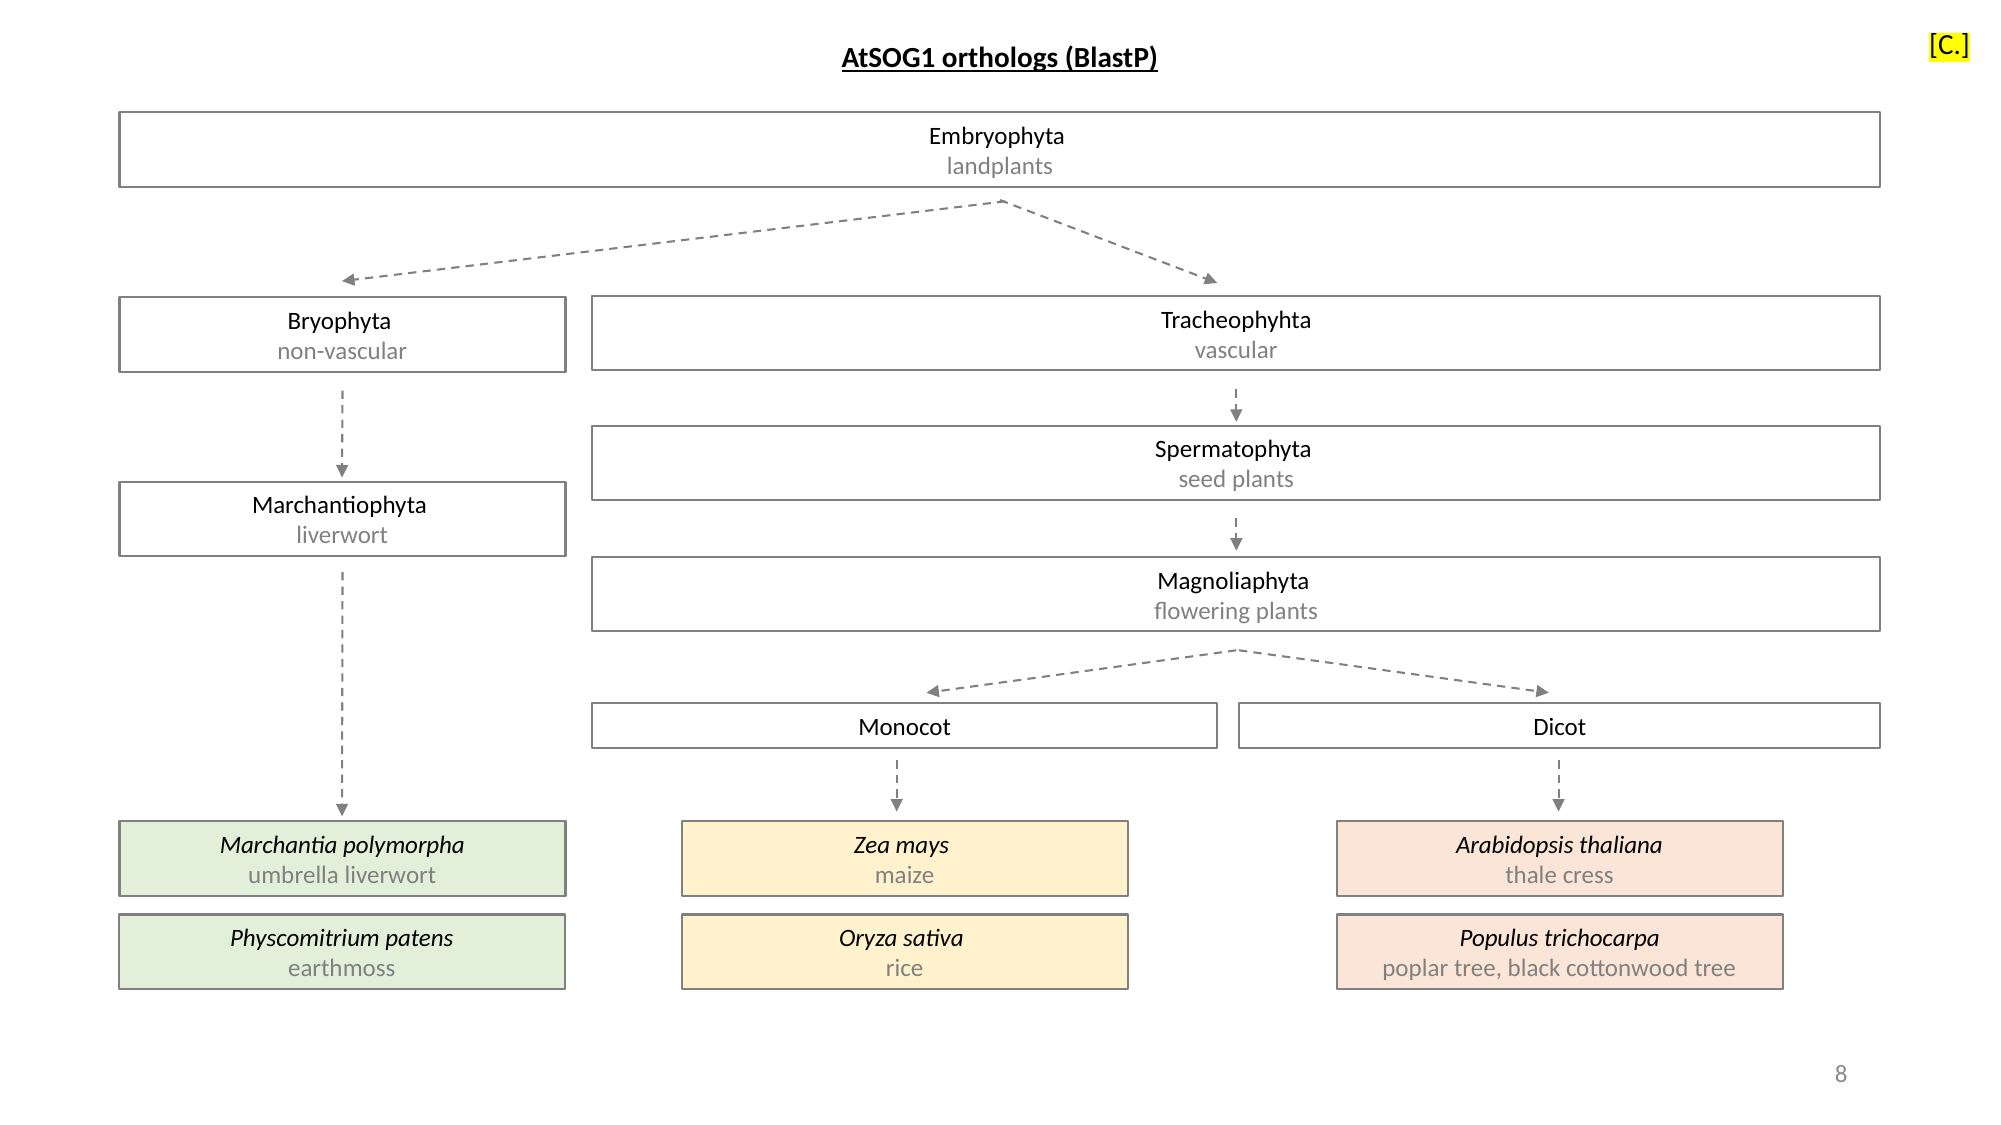

[C.]
AtSOG1 orthologs (BlastP)
Embryophyta
landplants
Tracheophyhta
vascular
Bryophyta
non-vascular
Spermatophyta
seed plants
Marchantiophyta
liverwort
Magnoliaphyta
flowering plants
Monocot
Dicot
Marchantia polymorpha
umbrella liverwort
Zea mays
maize
Arabidopsis thaliana
thale cress
Oryza sativa
rice
Populus trichocarpa
poplar tree, black cottonwood tree
Physcomitrium patens
earthmoss
8